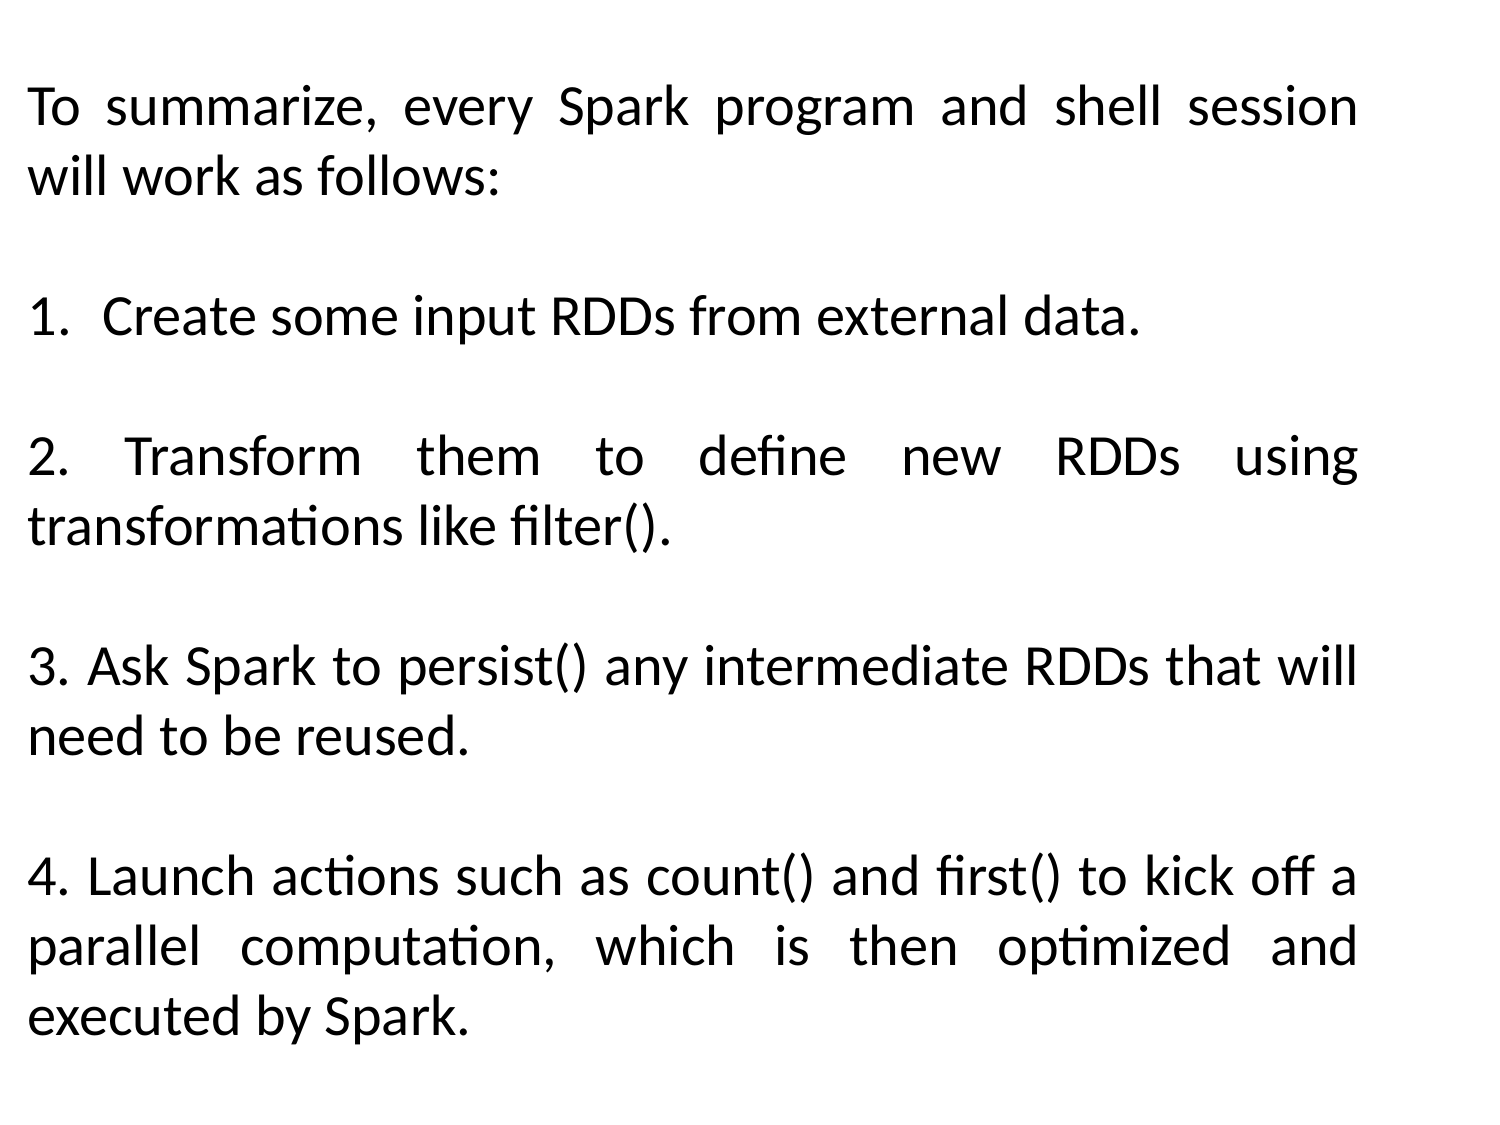

To summarize, every Spark program and shell session will work as follows:

Create some input RDDs from external data.

2. Transform them to define new RDDs using transformations like filter().

3. Ask Spark to persist() any intermediate RDDs that will need to be reused.

4. Launch actions such as count() and first() to kick off a parallel computation, which is then optimized and executed by Spark.